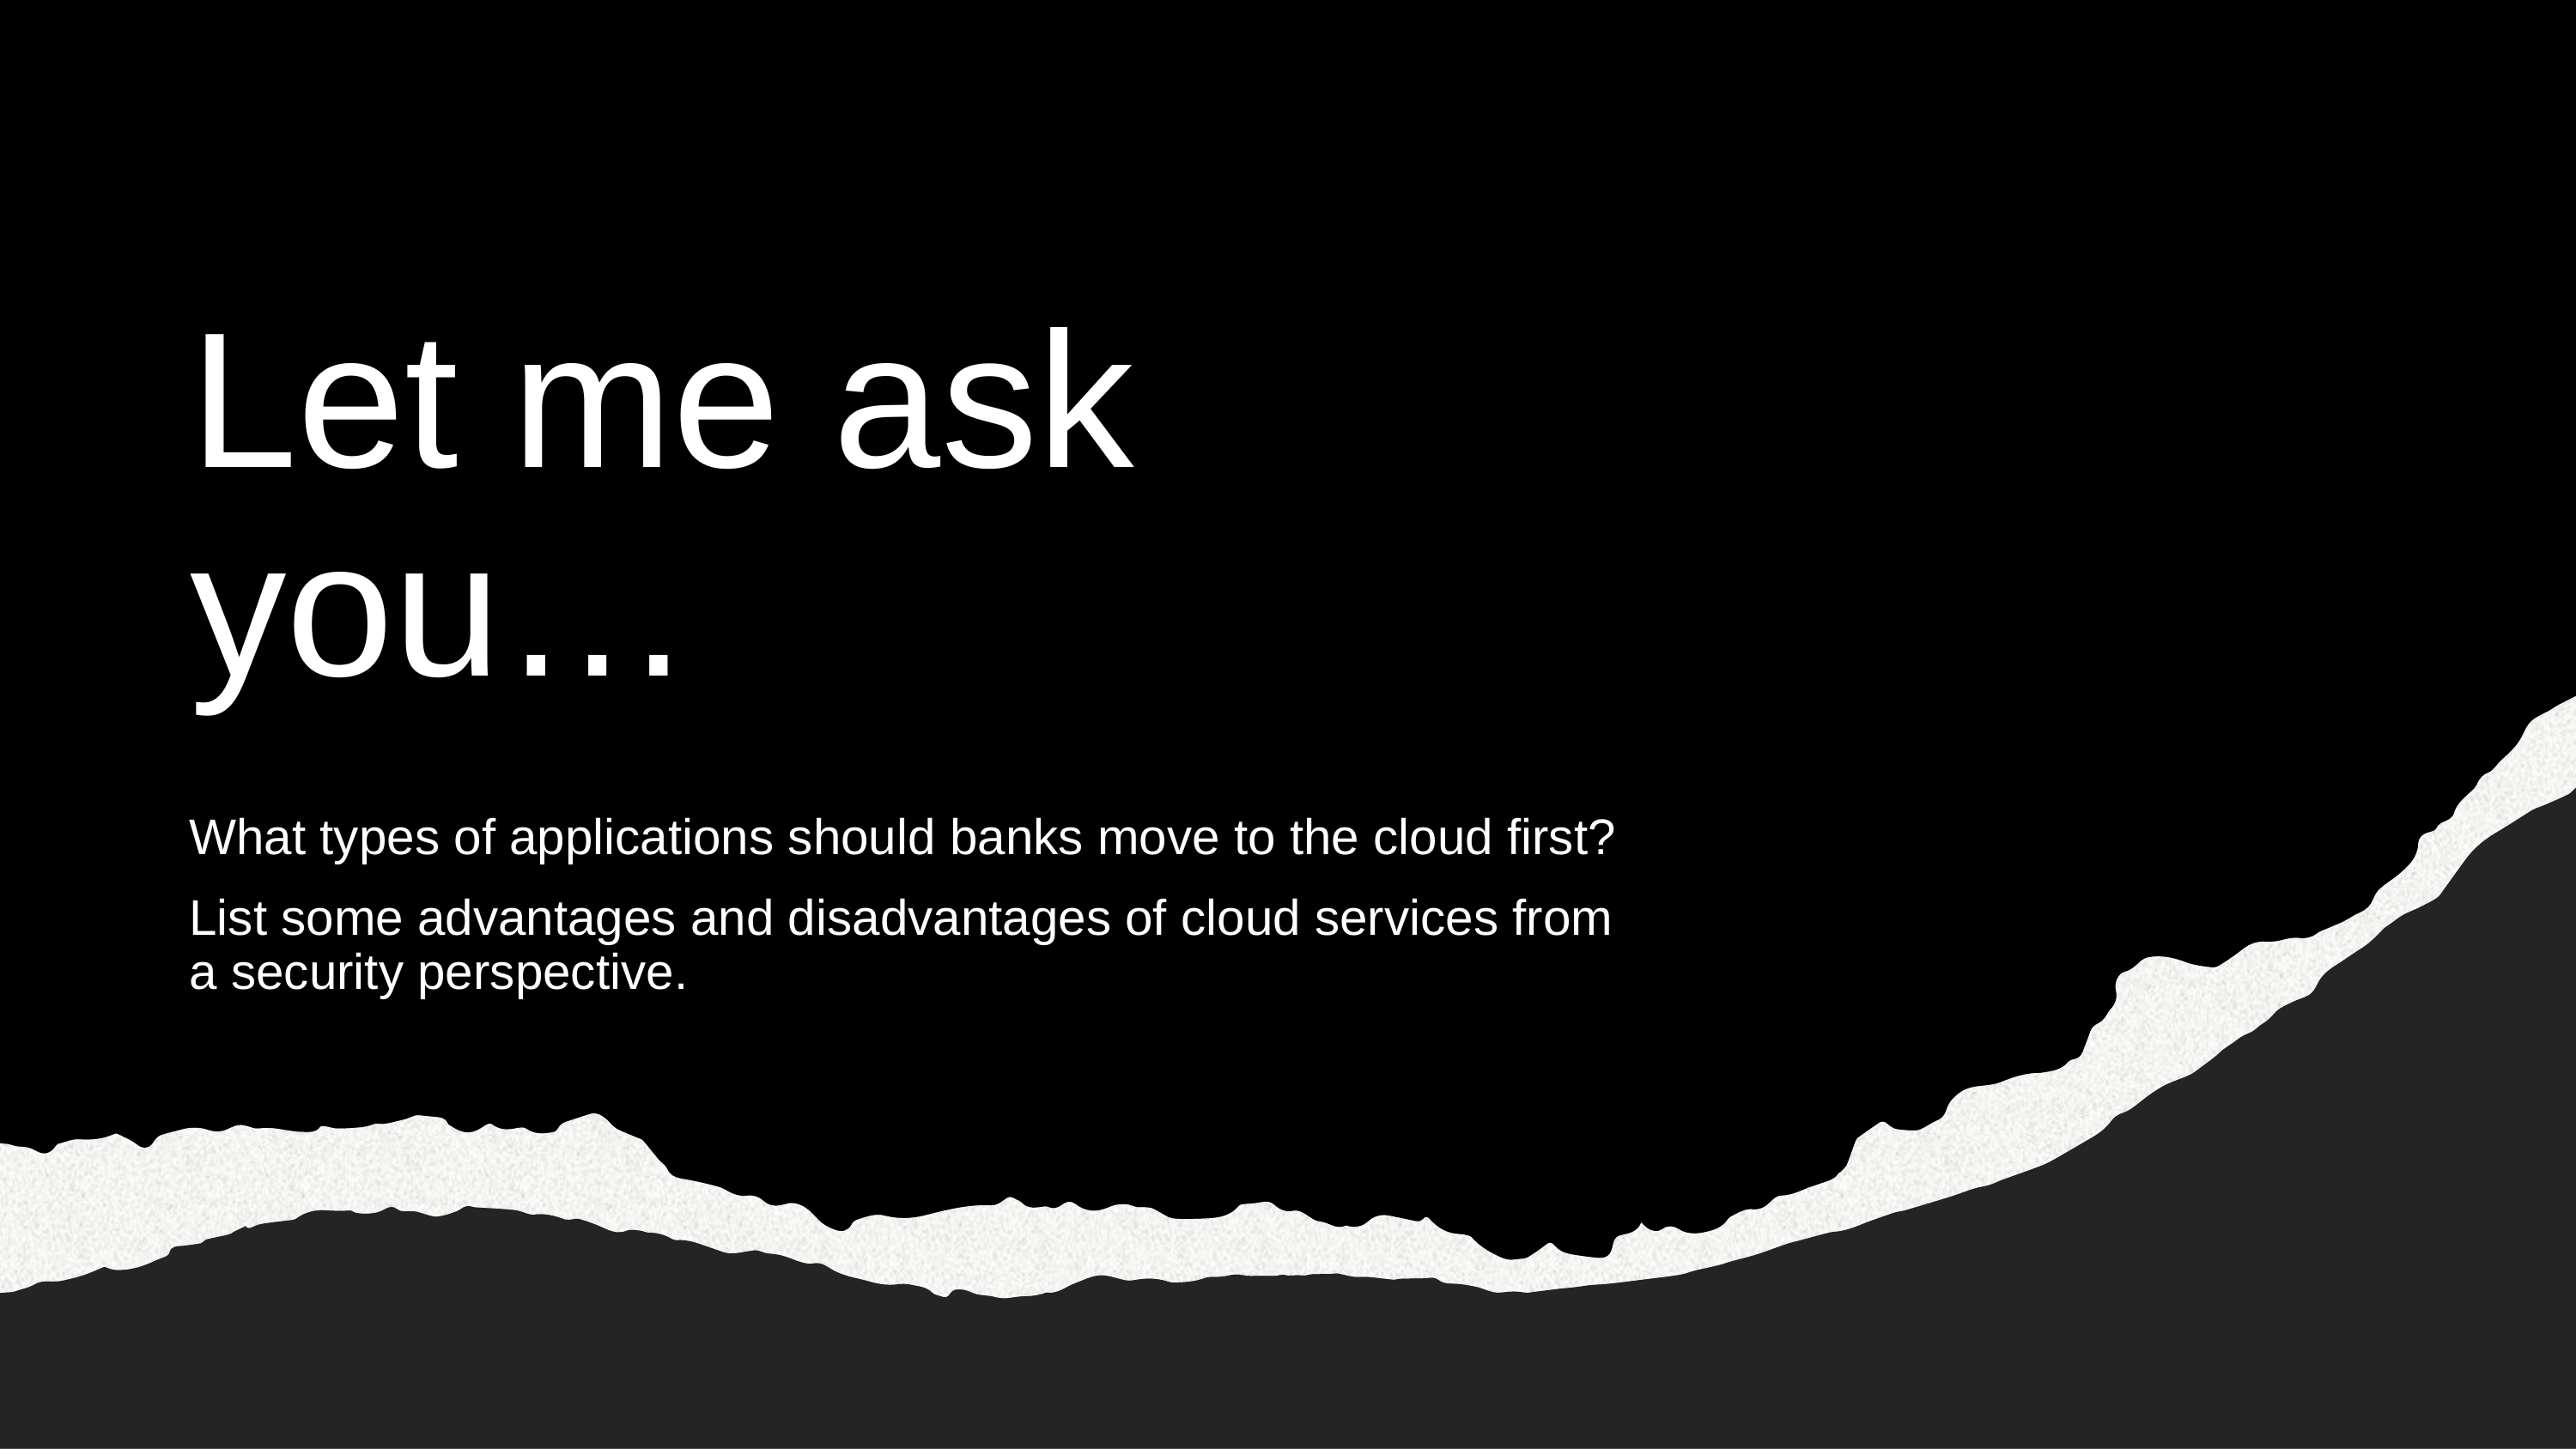

# Let me ask you…

What types of applications should banks move to the cloud first?
List some advantages and disadvantages of cloud services from a security perspective.